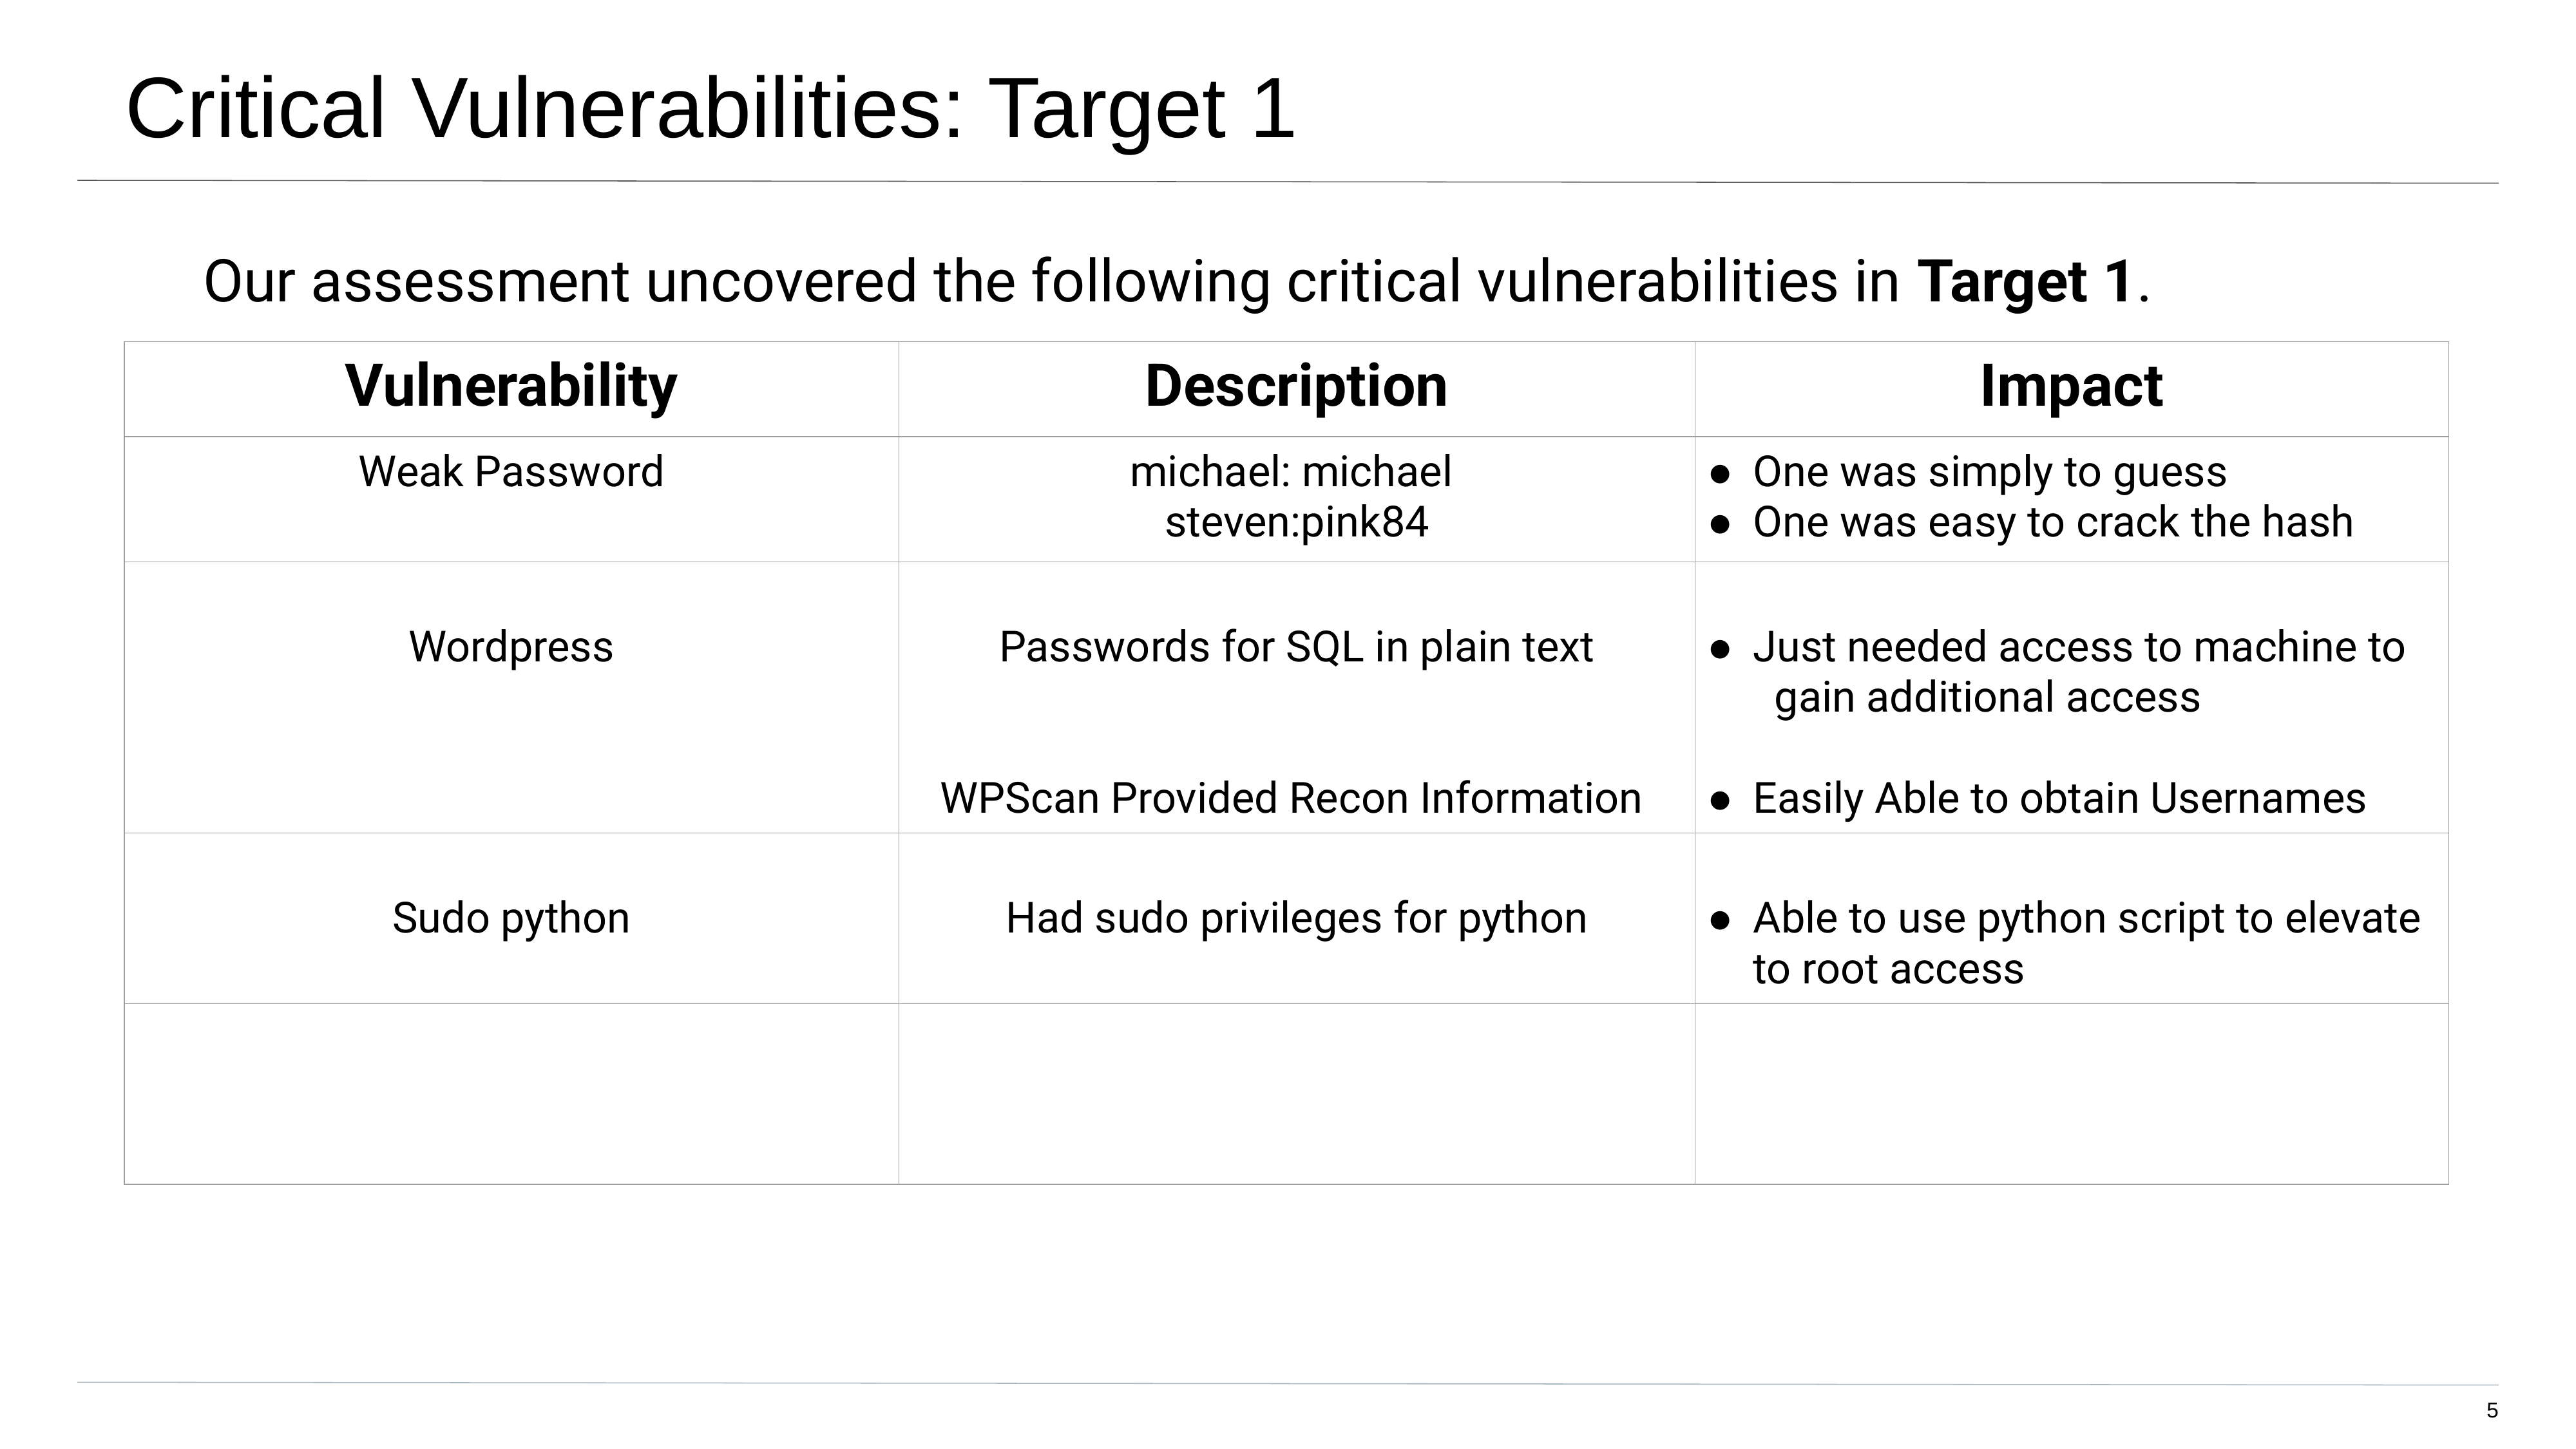

# Critical Vulnerabilities: Target 1
Our assessment uncovered the following critical vulnerabilities in Target 1.

| Vulnerability | Description | Impact |
| --- | --- | --- |
| Weak Password | michael: michael steven:pink84 | One was simply to guess One was easy to crack the hash |
| Wordpress | Passwords for SQL in plain text WPScan Provided Recon Information | Just needed access to machine to gain additional access Easily Able to obtain Usernames |
| Sudo python | Had sudo privileges for python | Able to use python script to elevate to root access |
|  |  |  |
5